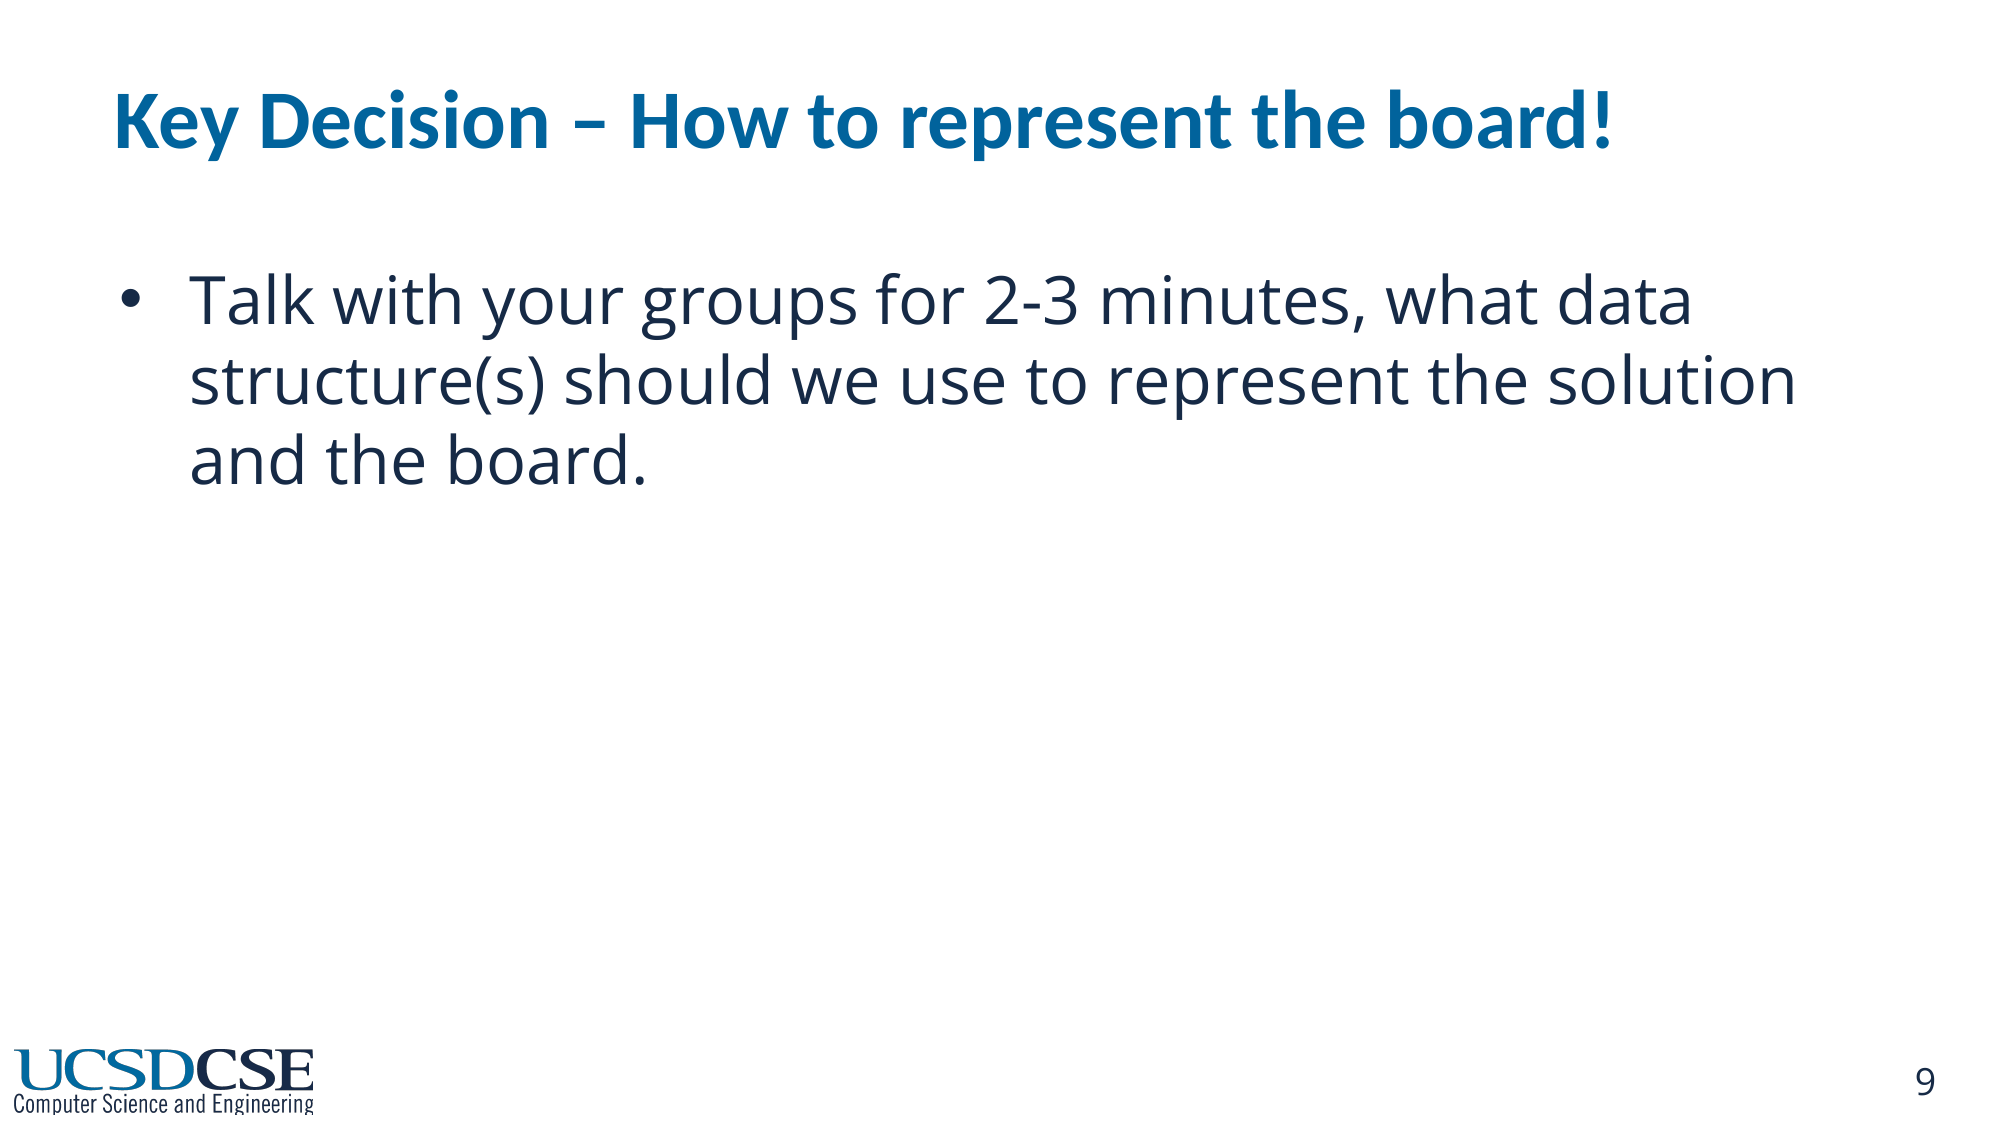

# Key Decision – How to represent the board!
Talk with your groups for 2-3 minutes, what data structure(s) should we use to represent the solution and the board.